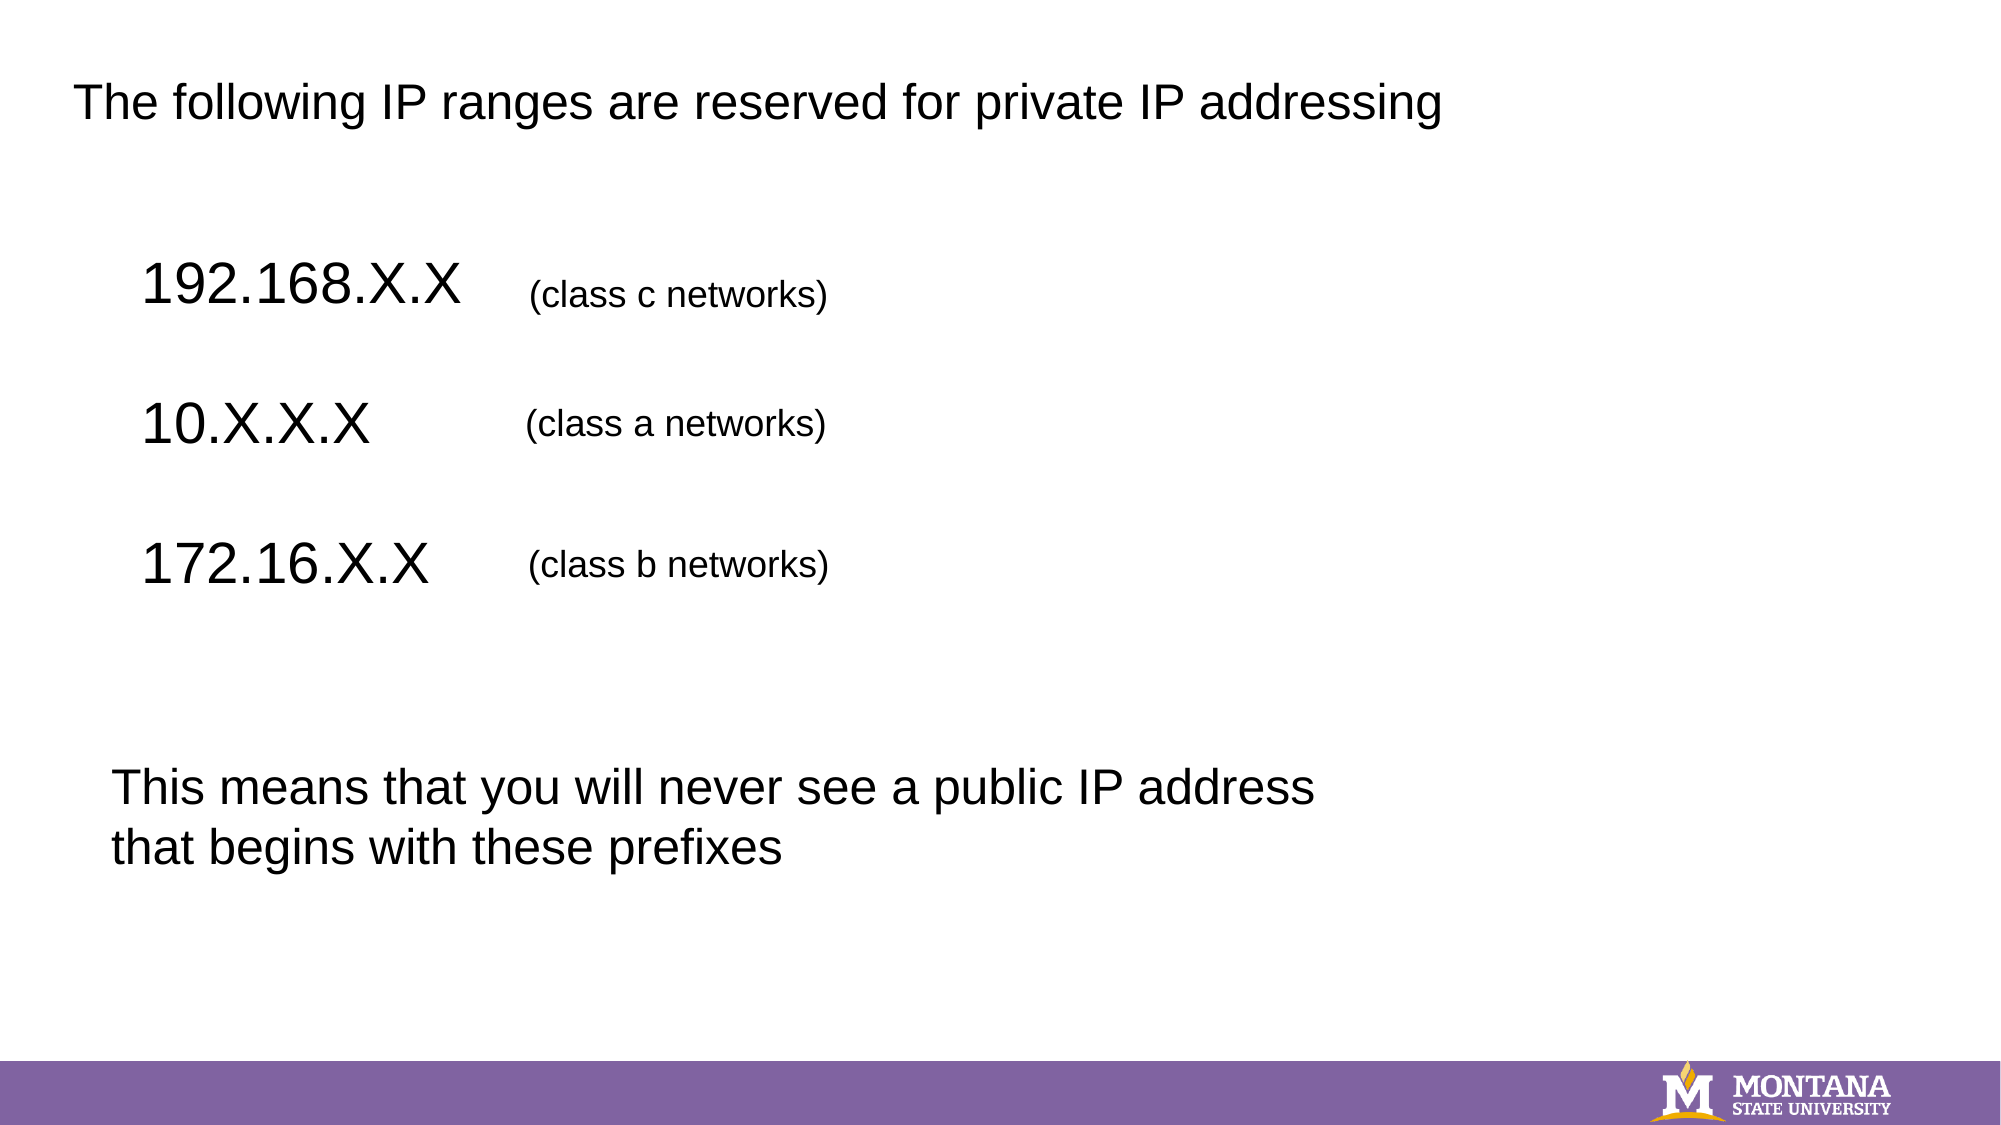

The following IP ranges are reserved for private IP addressing
192.168.X.X

10.X.X.X

172.16.X.X
(class c networks)
(class a networks)
(class b networks)
This means that you will never see a public IP address that begins with these prefixes